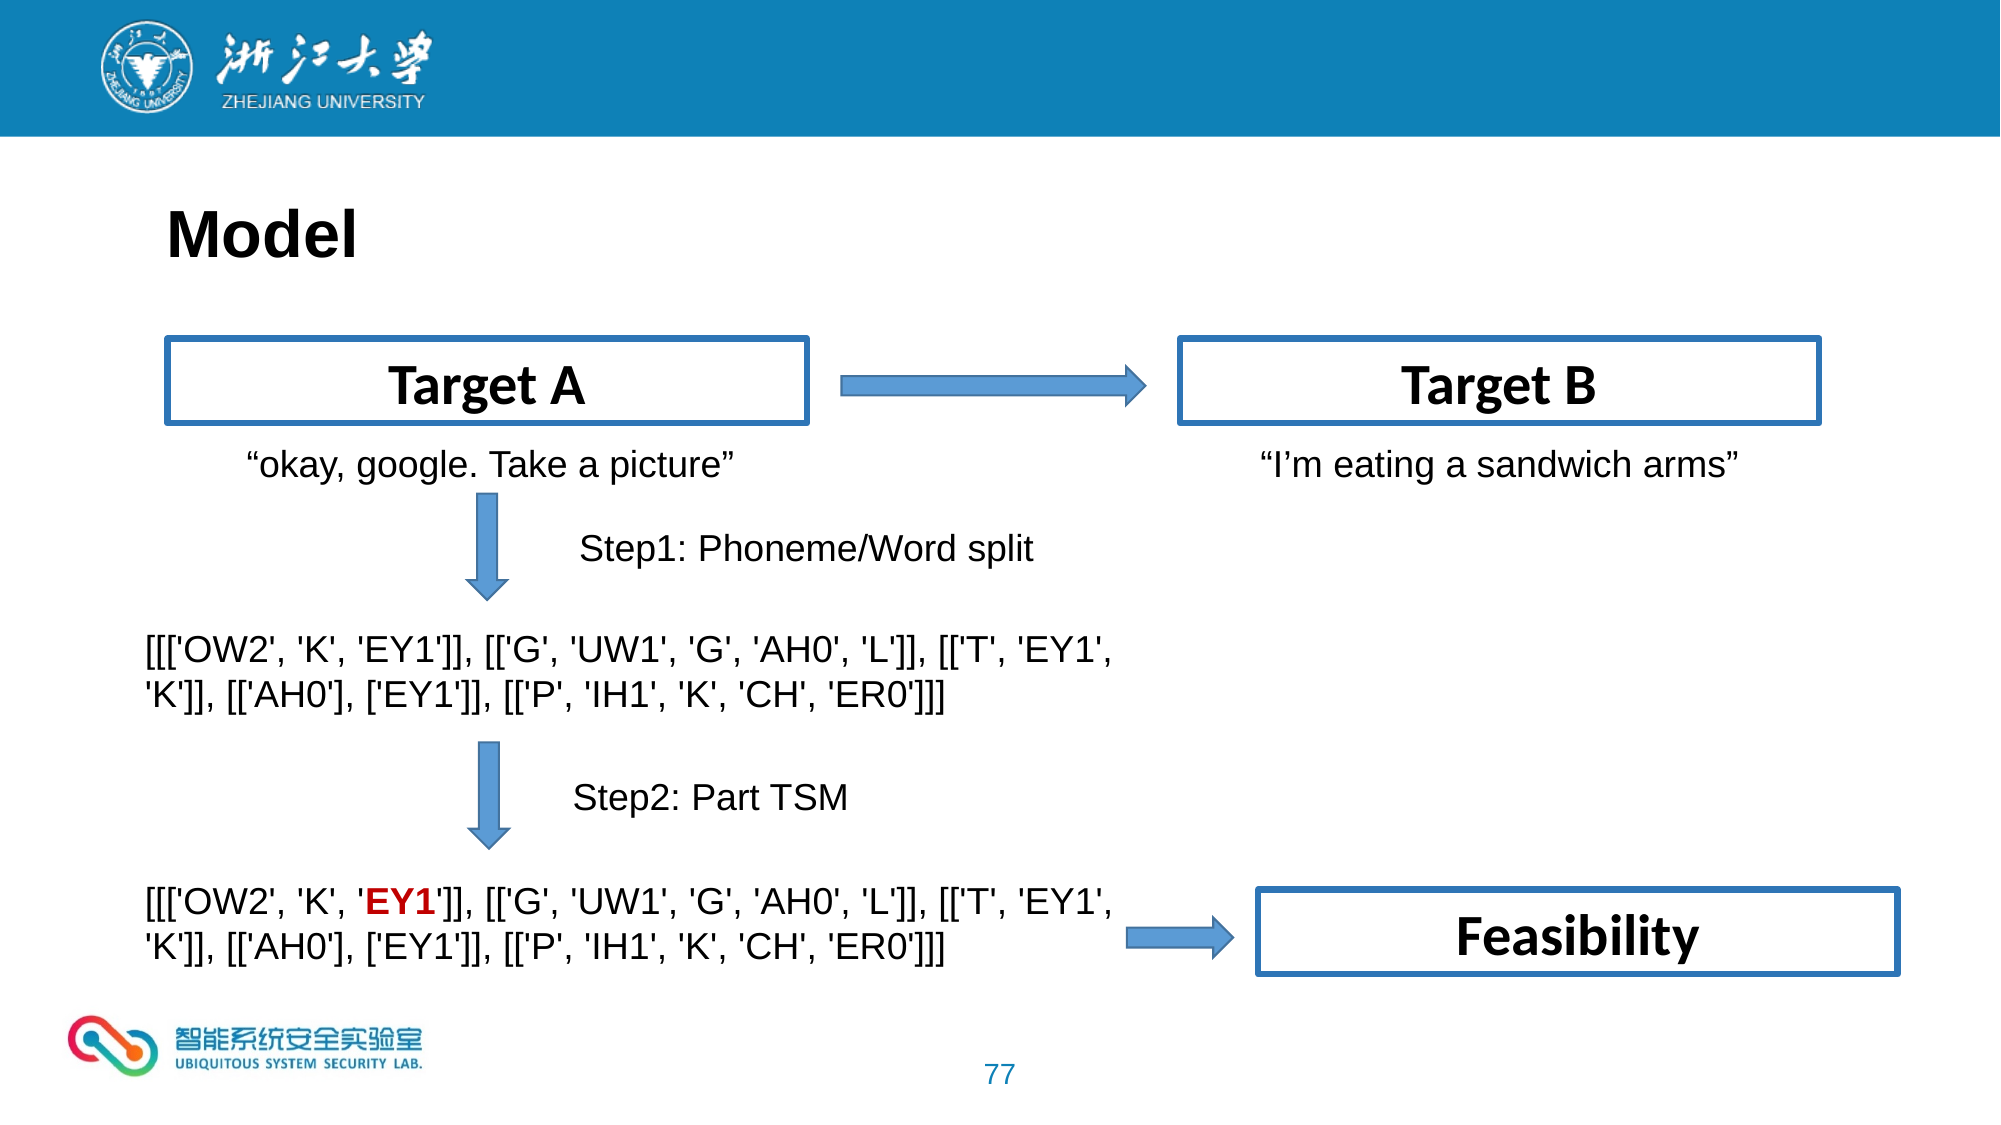

Model
Target A
Target B

“okay, google. Take a picture”
“I’m eating a sandwich arms”

Step1: Phoneme/Word split
[[['OW2', 'K', 'EY1']], [['G', 'UW1', 'G', 'AH0', 'L']], [['T', 'EY1', 'K']], [['AH0'], ['EY1']], [['P', 'IH1', 'K', 'CH', 'ER0']]]

Step2: Part TSM
[[['OW2', 'K', 'EY1']], [['G', 'UW1', 'G', 'AH0', 'L']], [['T', 'EY1', 'K']], [['AH0'], ['EY1']], [['P', 'IH1', 'K', 'CH', 'ER0']]]

Feasibility